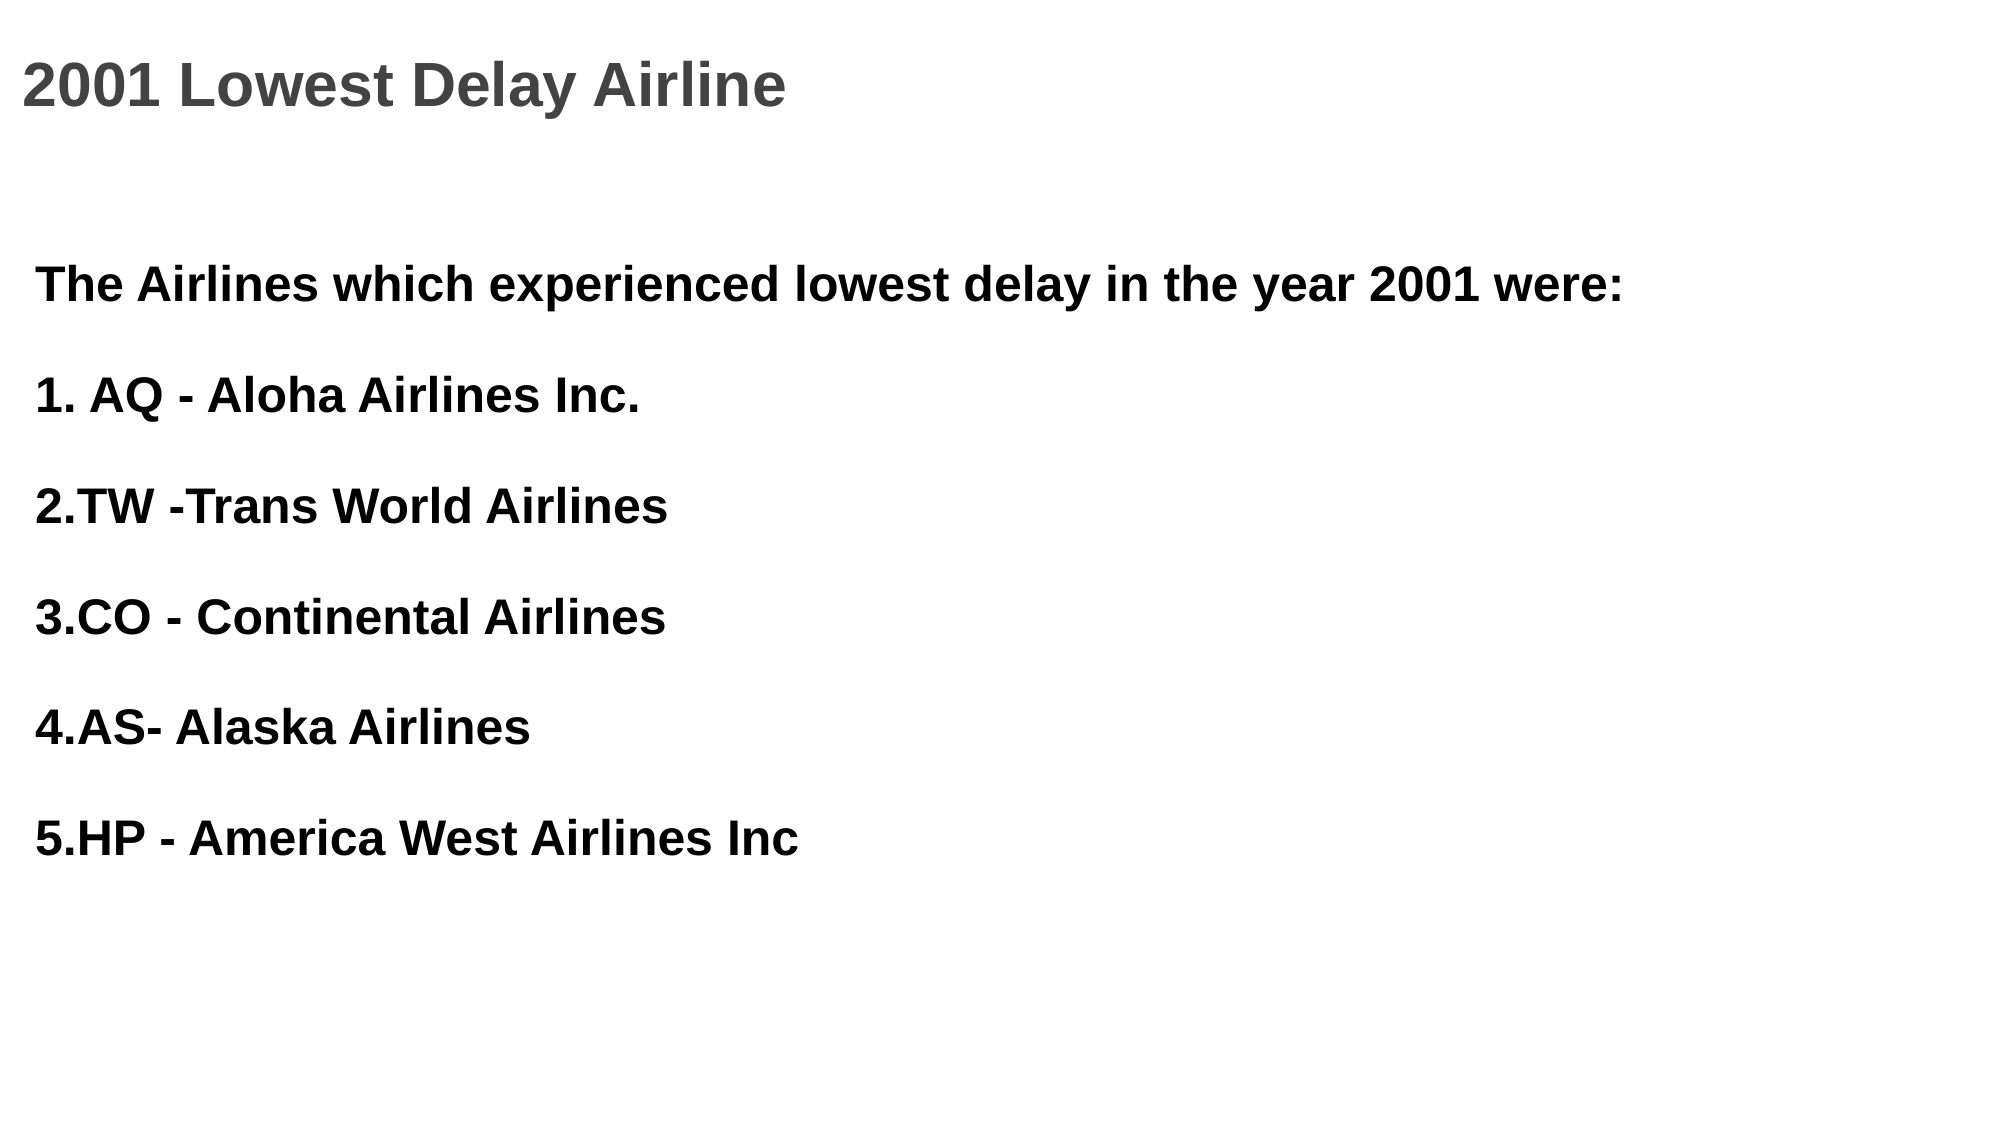

# 2001 Lowest Delay Airline
The Airlines which experienced lowest delay in the year 2001 were:
1. AQ - Aloha Airlines Inc.
2.TW -Trans World Airlines
3.CO - Continental Airlines
4.AS- Alaska Airlines
5.HP - America West Airlines Inc